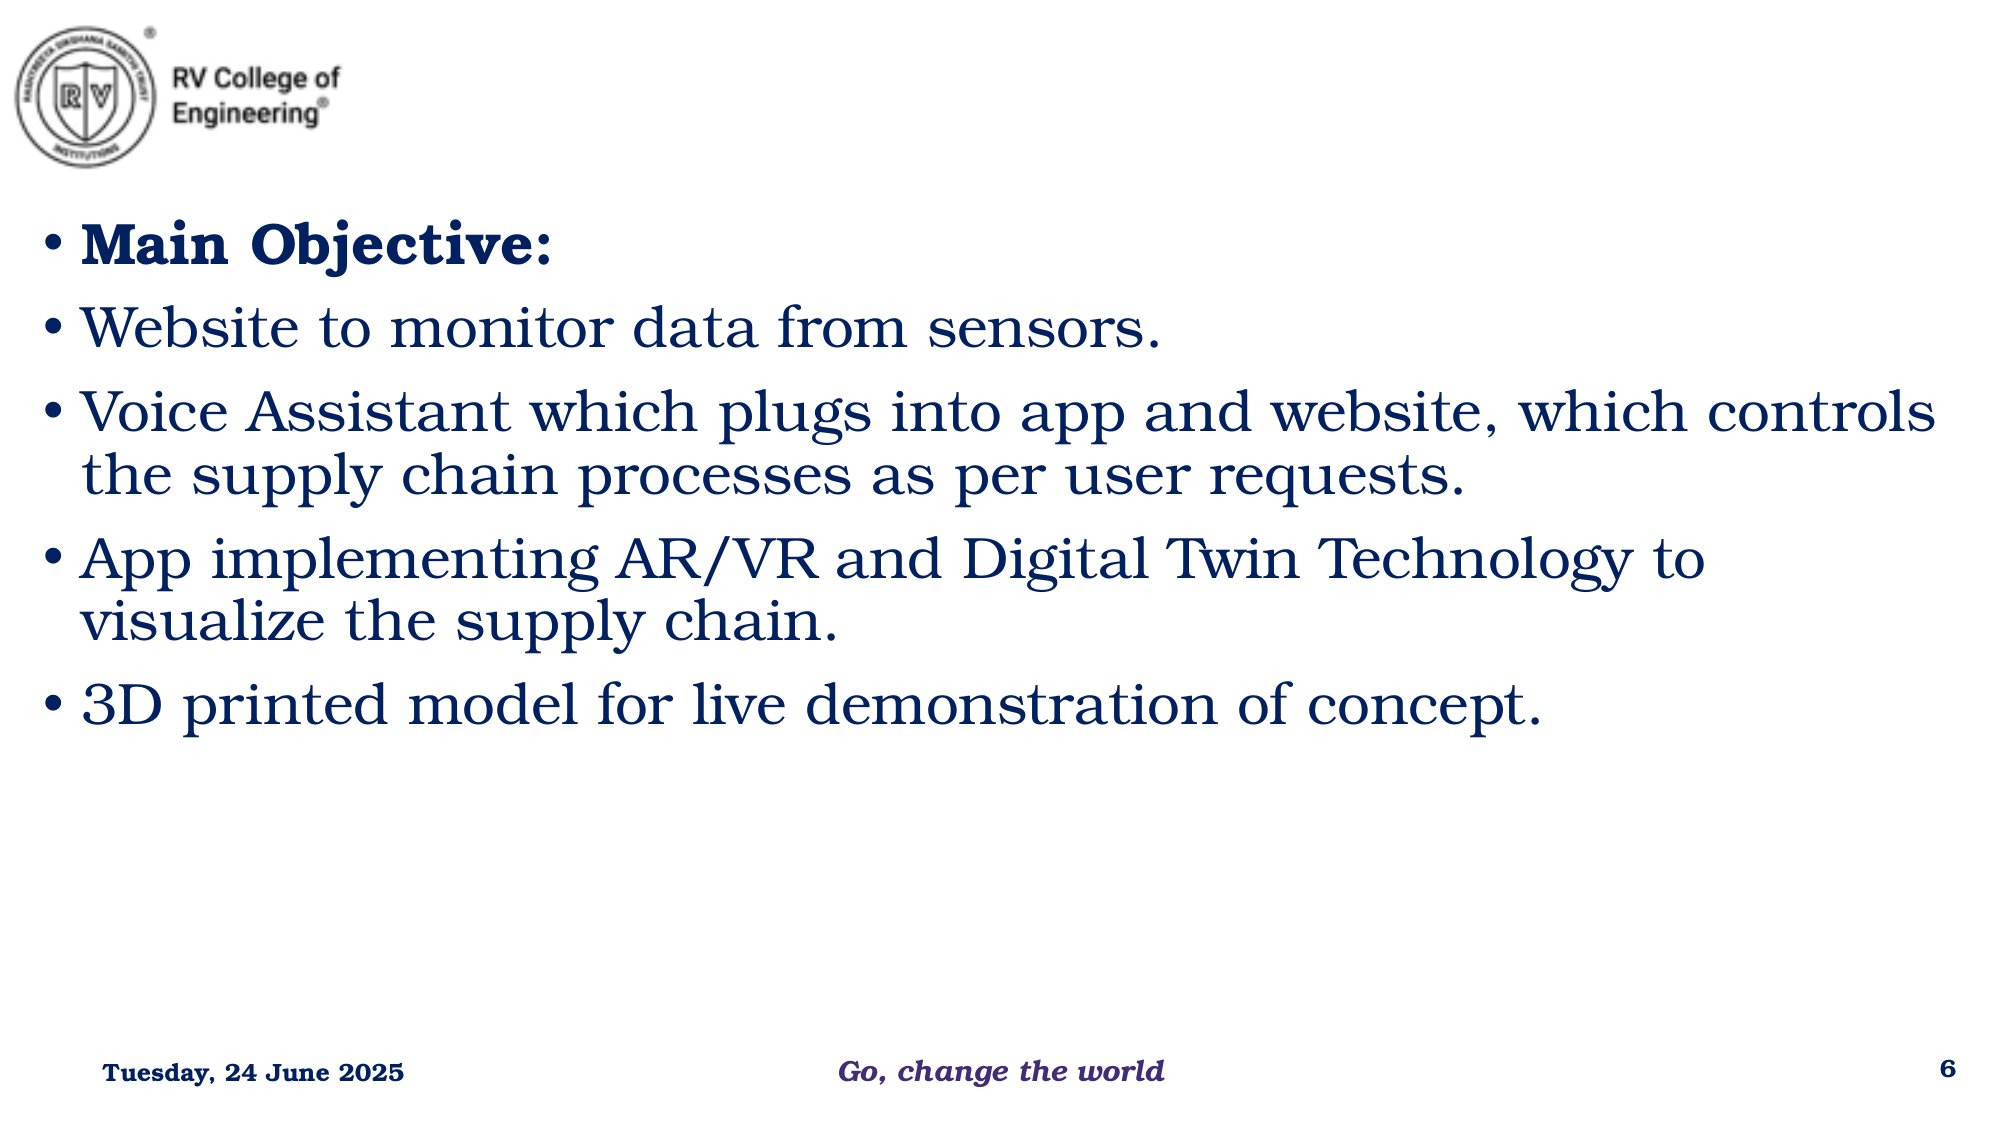

Main Objective:
Website to monitor data from sensors.
Voice Assistant which plugs into app and website, which controls the supply chain processes as per user requests.
App implementing AR/VR and Digital Twin Technology to visualize the supply chain.
3D printed model for live demonstration of concept.
Tuesday, 24 June 2025
6